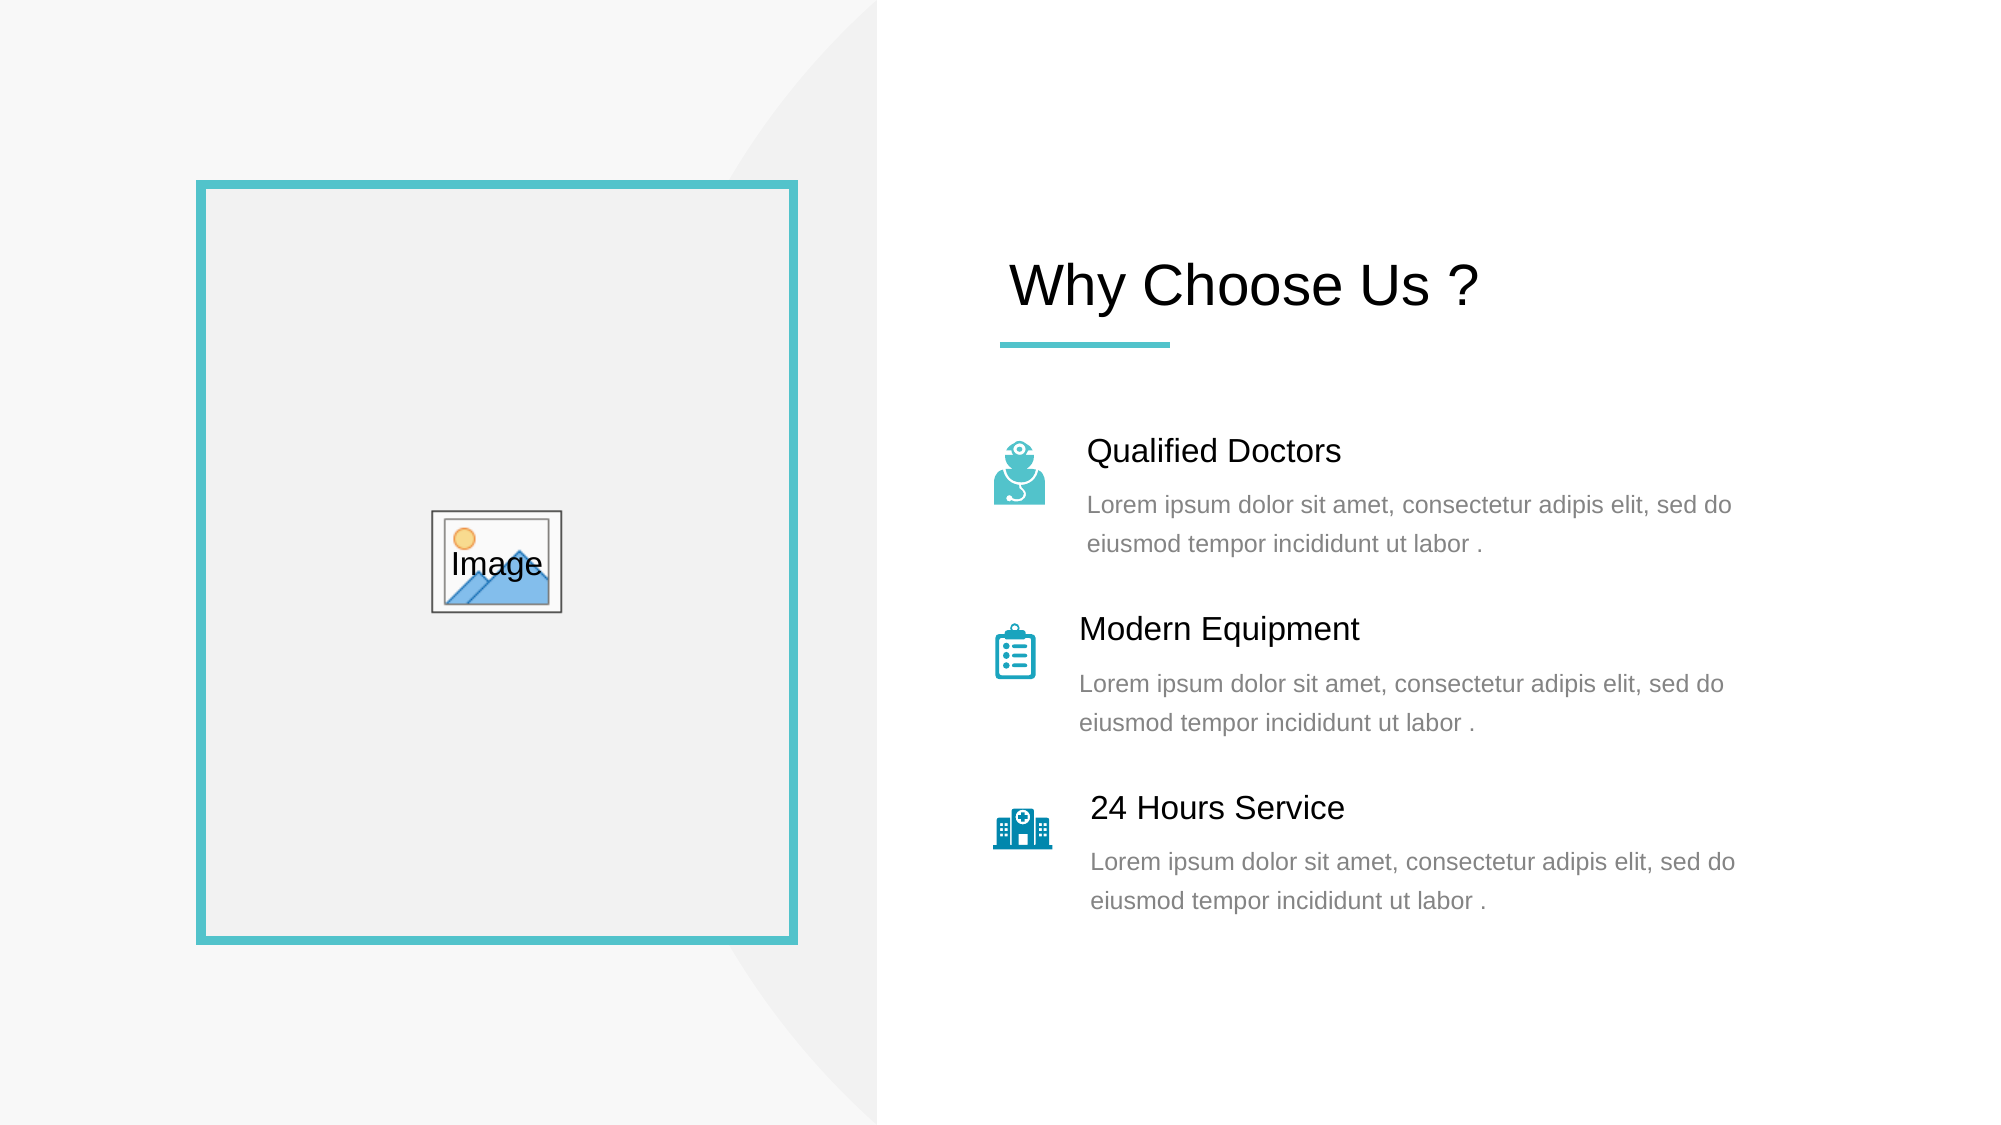

Why Choose Us ?
Qualified Doctors

Lorem ipsum dolor sit amet, consectetur adipis elit, sed do eiusmod tempor incididunt ut labor .
Modern Equipment

Lorem ipsum dolor sit amet, consectetur adipis elit, sed do eiusmod tempor incididunt ut labor .
24 Hours Service

Lorem ipsum dolor sit amet, consectetur adipis elit, sed do eiusmod tempor incididunt ut labor .